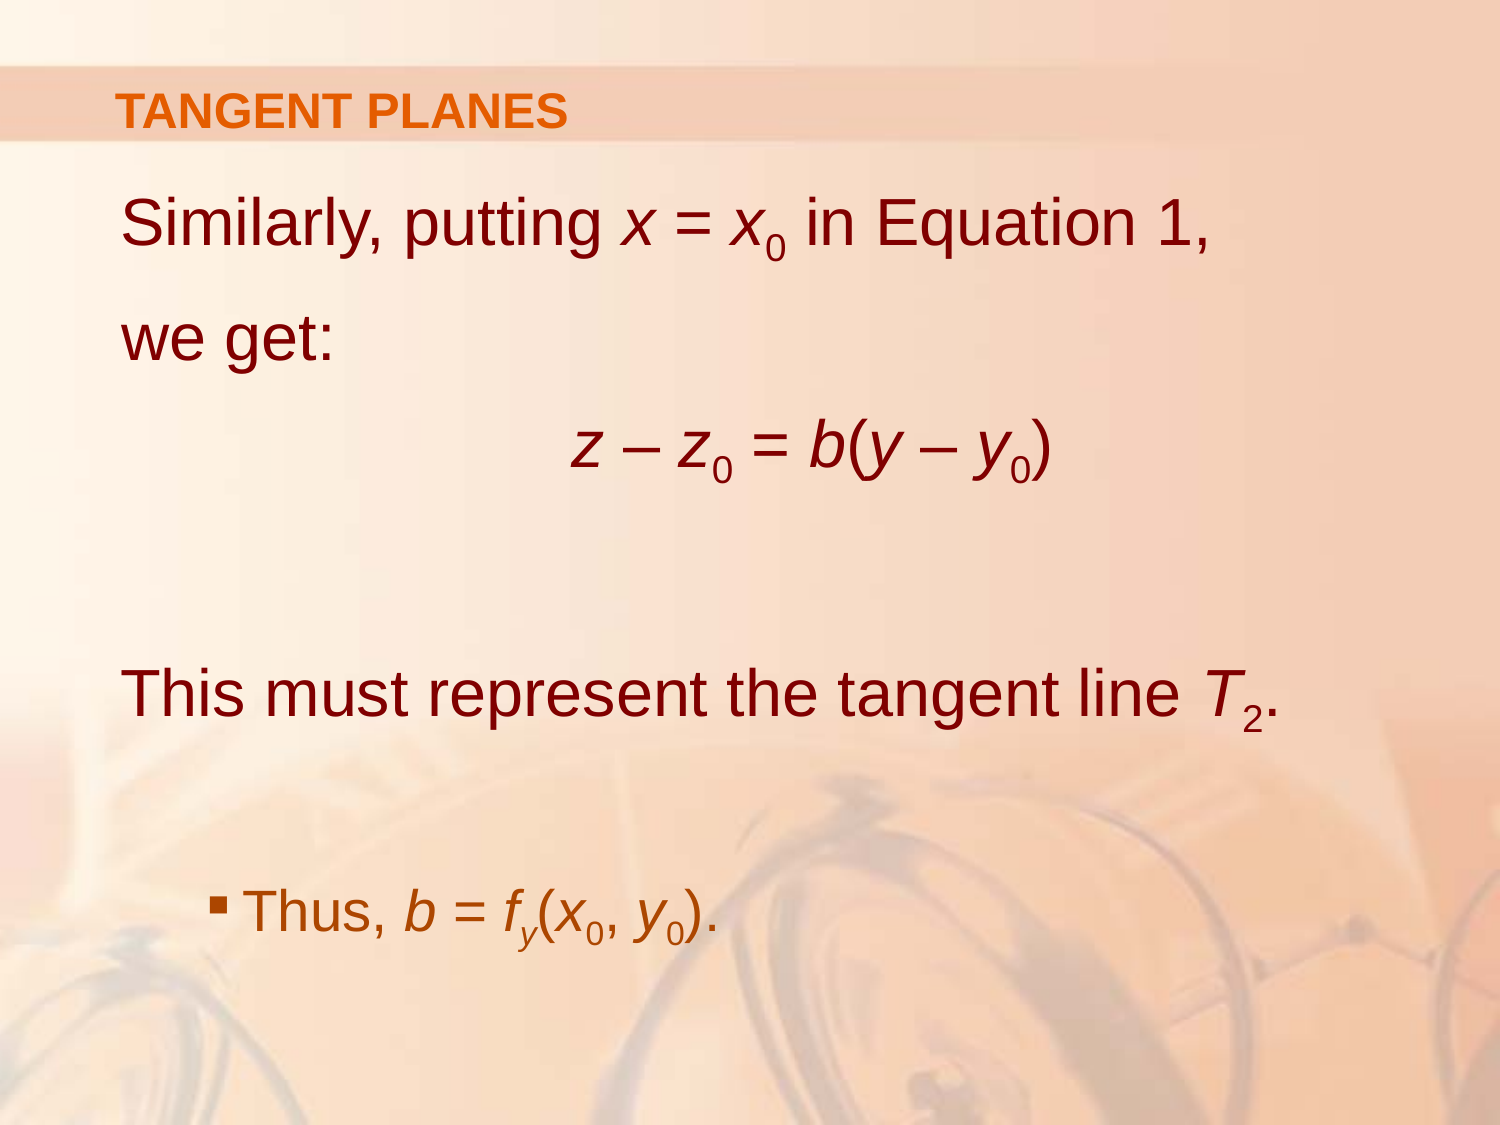

# TANGENT PLANES
Similarly, putting x = x0 in Equation 1,
we get:
			z – z0 = b(y – y0)

This must represent the tangent line T2.

Thus, b = fy(x0, y0).